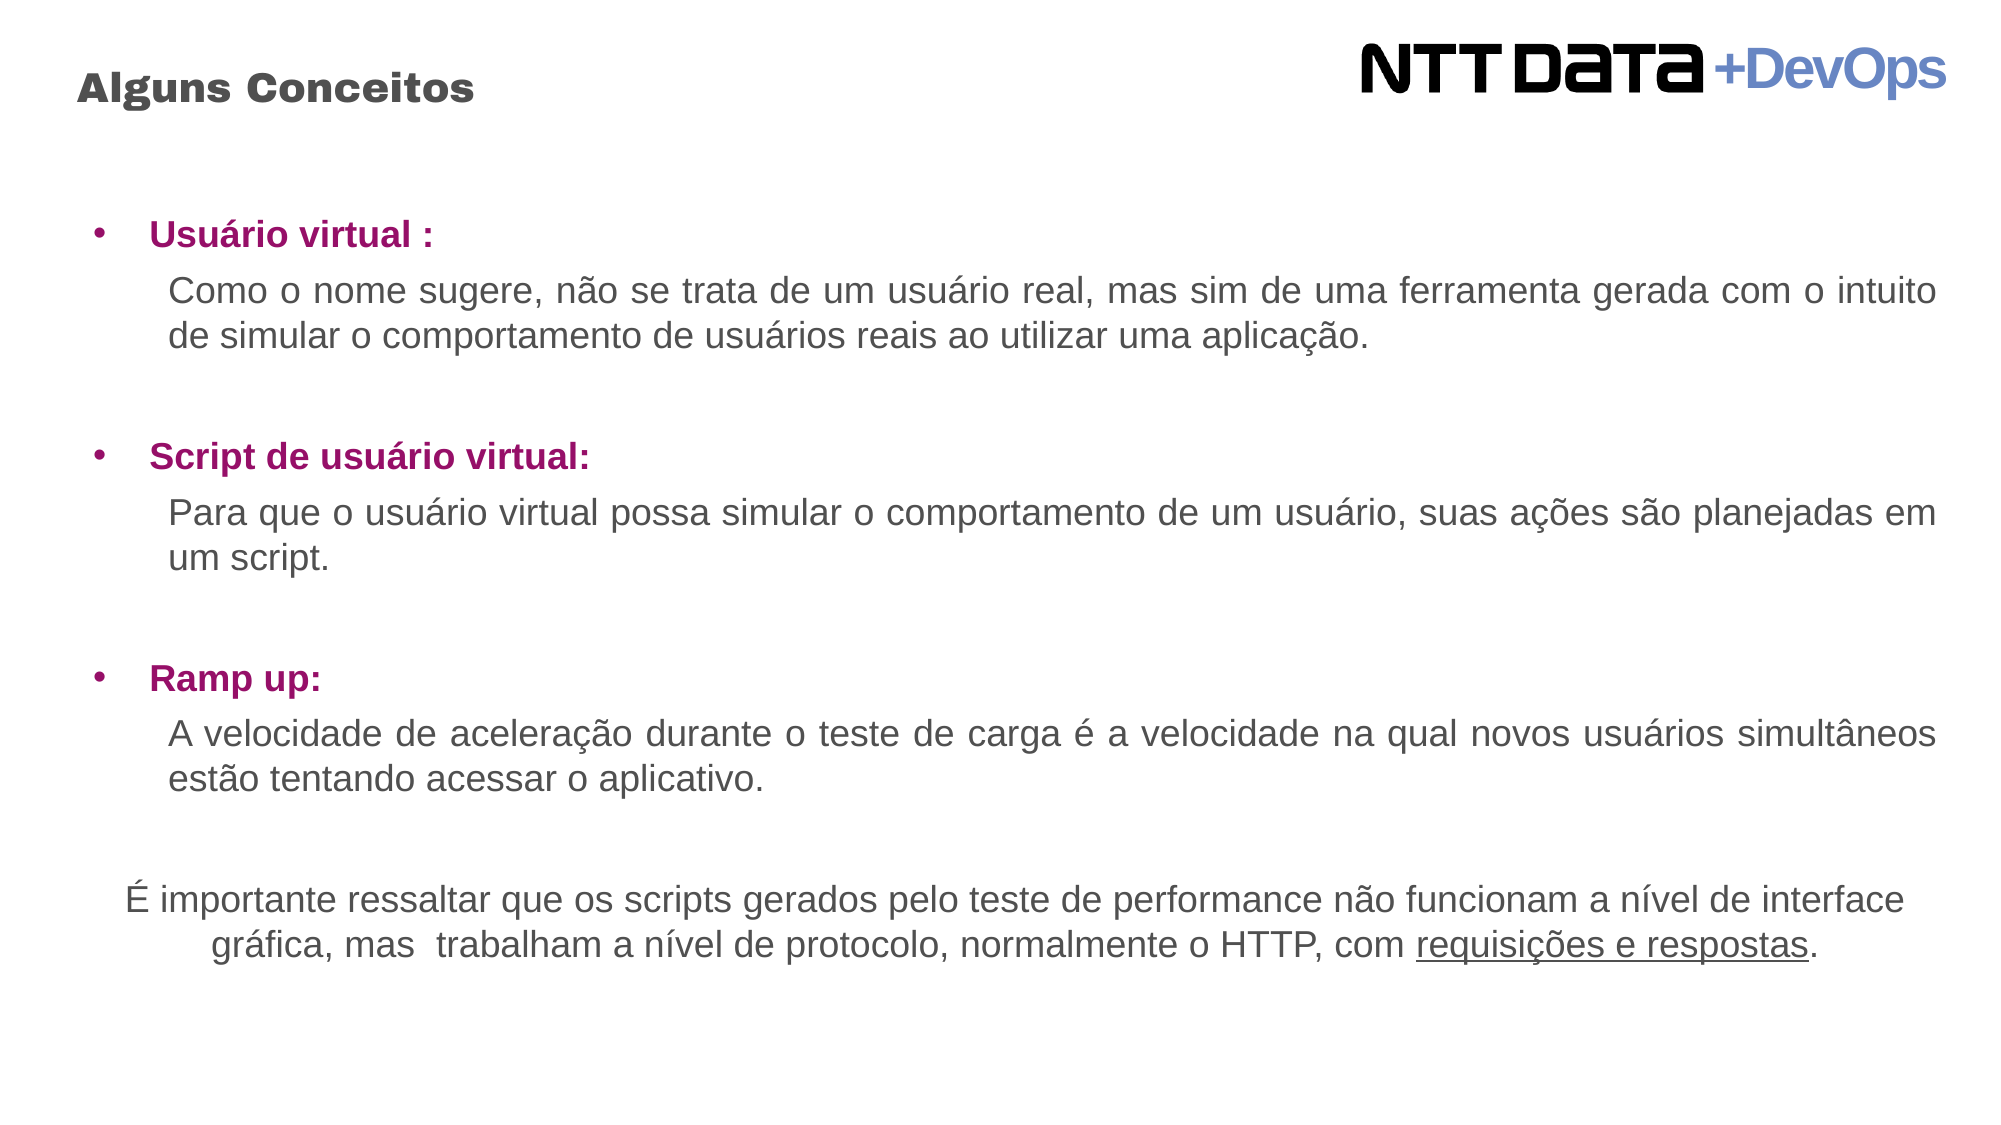

Alguns Conceitos
Usuário virtual :
Como o nome sugere, não se trata de um usuário real, mas sim de uma ferramenta gerada com o intuito de simular o comportamento de usuários reais ao utilizar uma aplicação.

Script de usuário virtual:
Para que o usuário virtual possa simular o comportamento de um usuário, suas ações são planejadas em um script.

Ramp up:
A velocidade de aceleração durante o teste de carga é a velocidade na qual novos usuários simultâneos estão tentando acessar o aplicativo.

É importante ressaltar que os scripts gerados pelo teste de performance não funcionam a nível de interface gráfica, mas  trabalham a nível de protocolo, normalmente o HTTP, com requisições e respostas.